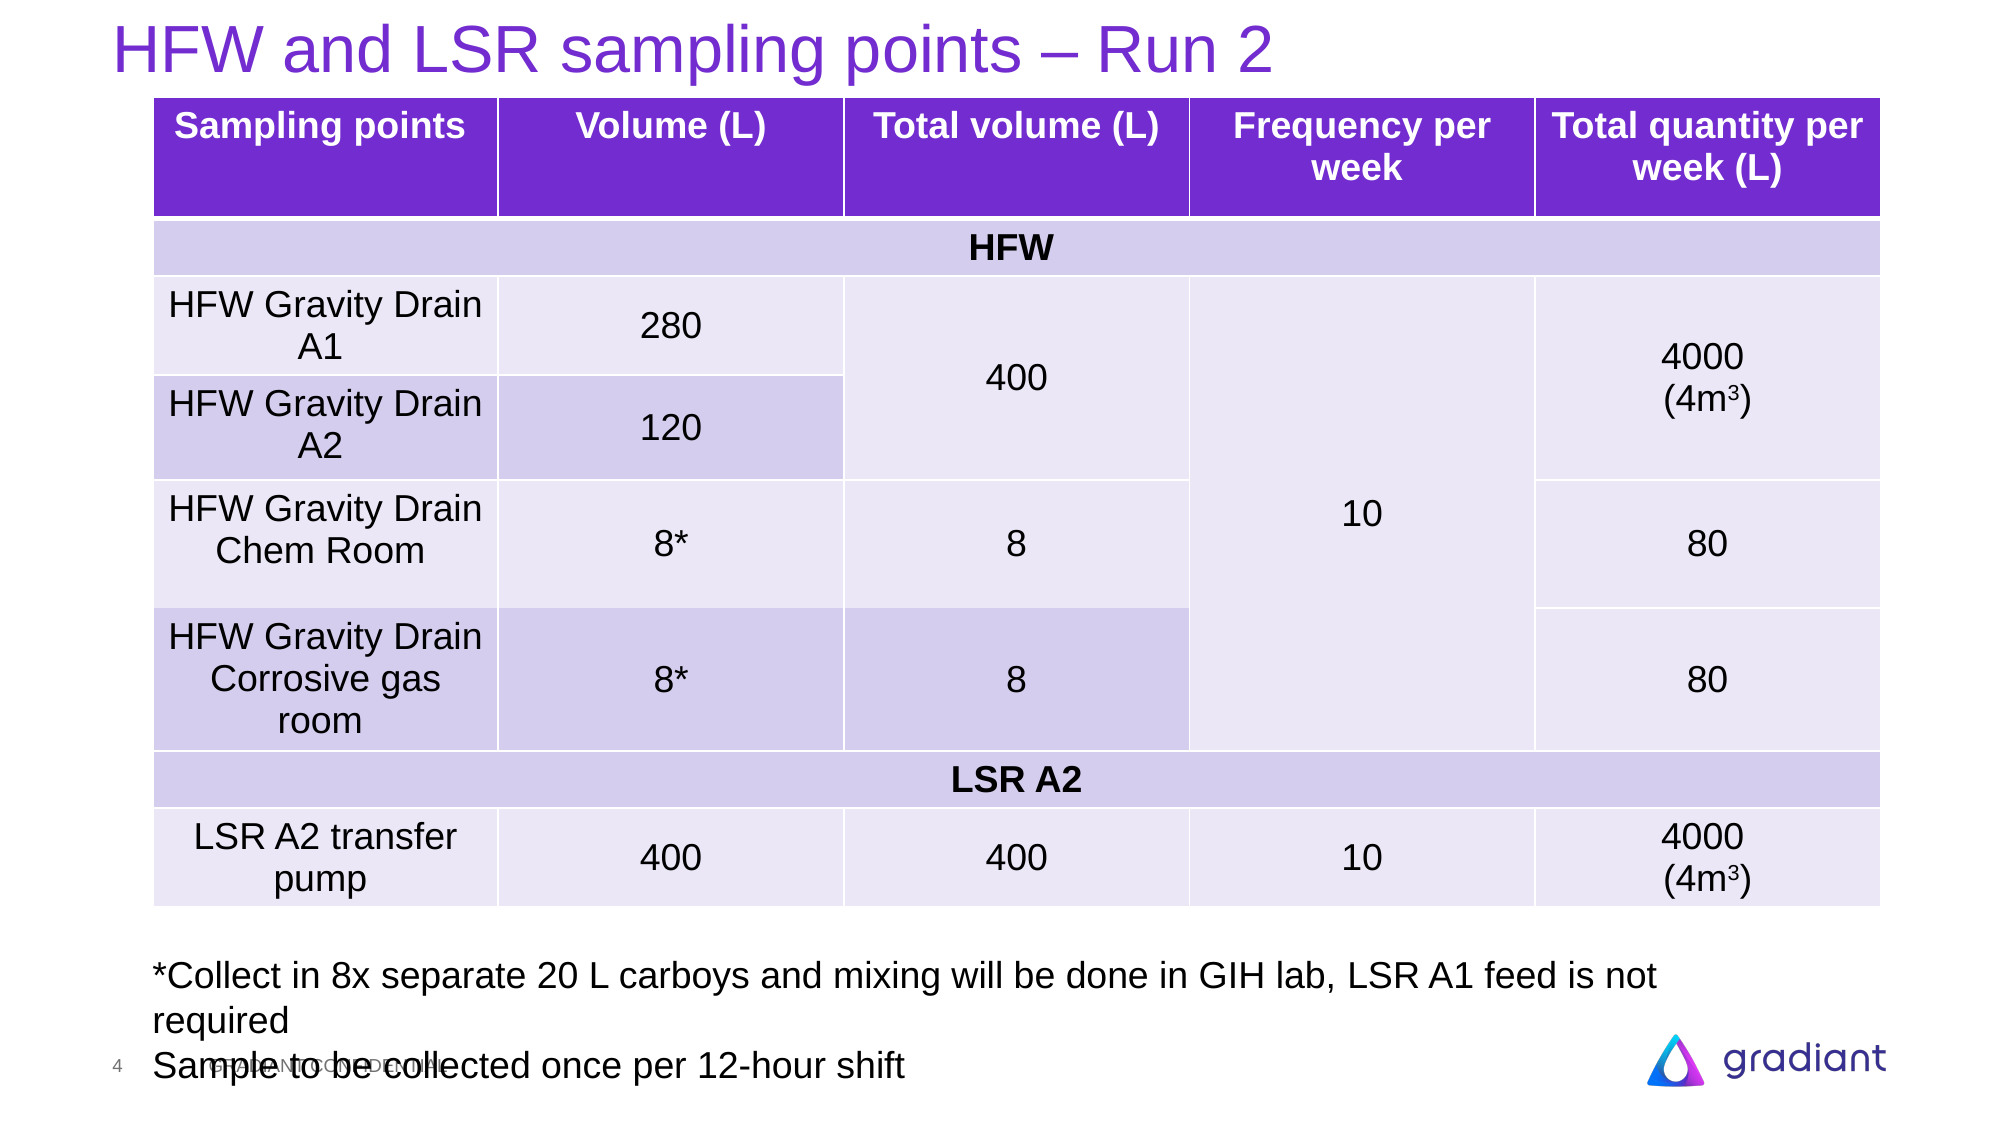

# HFW and LSR sampling points – Run 2
| Sampling points | Volume (L) | Total volume (L) | Frequency per week | Total quantity per week (L) |
| --- | --- | --- | --- | --- |
| HFW |  |  |  |  |
| HFW Gravity Drain A1 | 280 | 400 | 10 | 4000 (4m3) |
| HFW Gravity Drain A2 | 120 |  |  |  |
| HFW Gravity Drain Chem Room | 8\* | 8 |  | 80 |
| HFW Gravity Drain Corrosive gas room | 8\* | 8 |  |  |
|  |  |  |  | 80 |
| LSR A2 |  |  |  |  |
| LSR A2 transfer pump | 400 | 400 | 10 | 4000 (4m3) |
*Collect in 8x separate 20 L carboys and mixing will be done in GIH lab, LSR A1 feed is not required
Sample to be collected once per 12-hour shift

4
GRADIANT CONFIDENTIAL